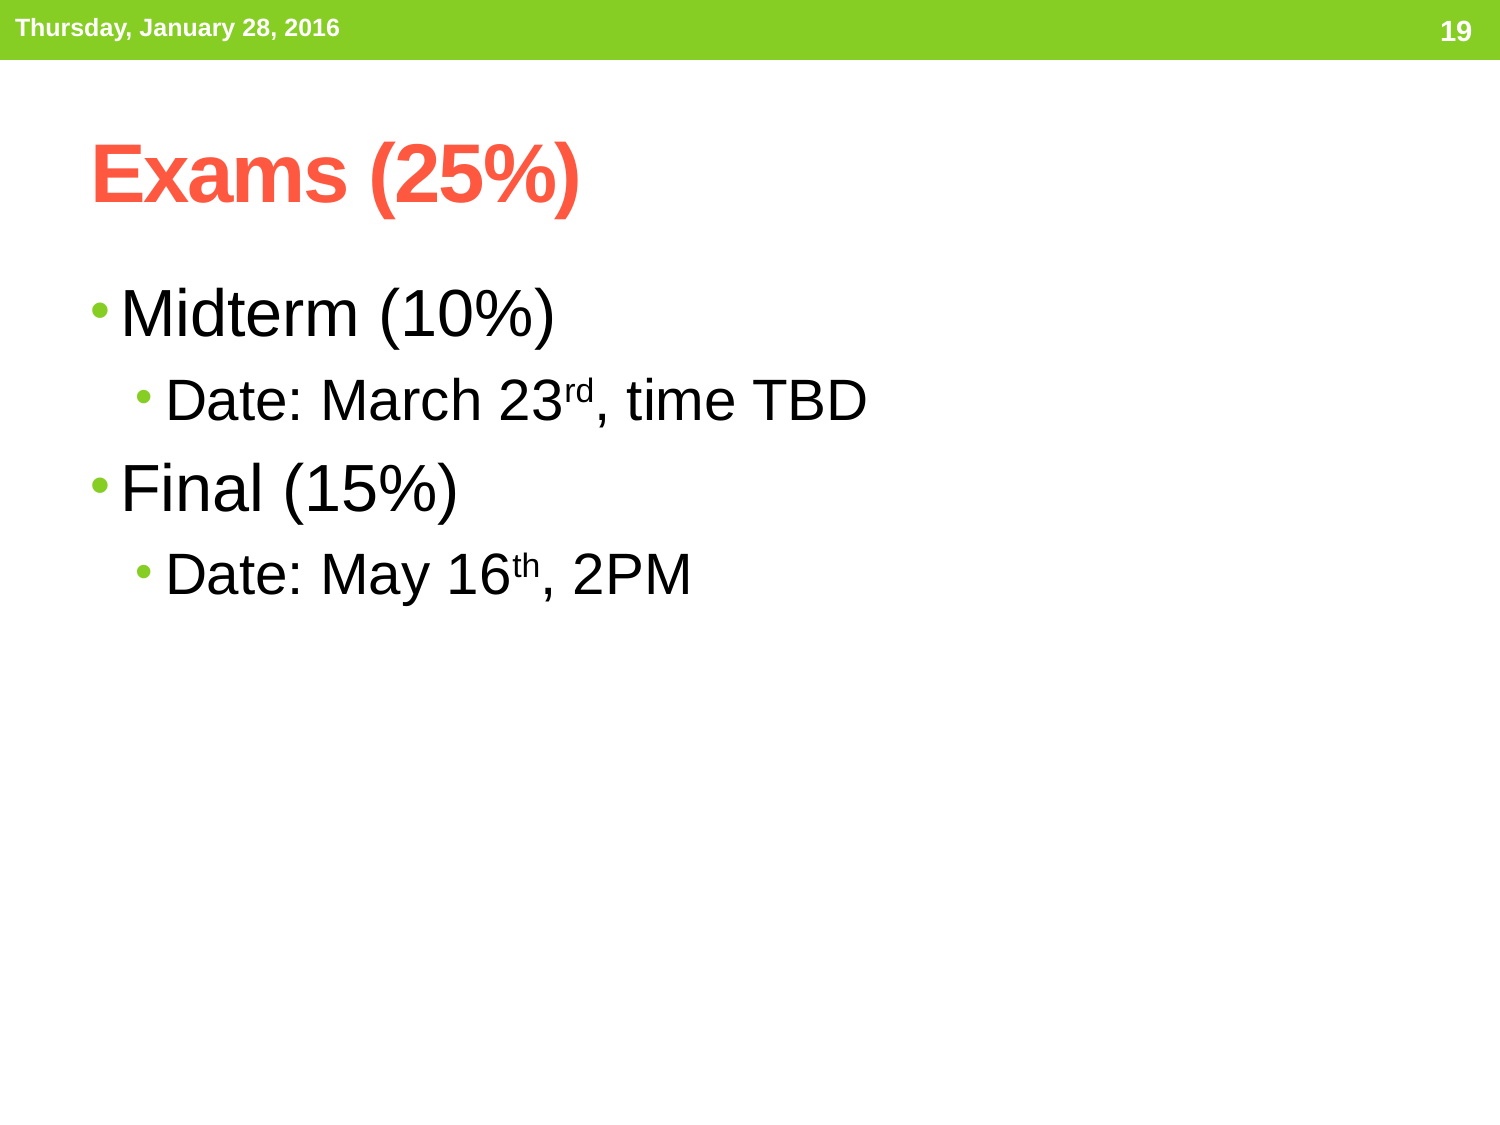

Thursday, January 28, 2016
19
# Exams (25%)
Midterm (10%)
Date: March 23rd, time TBD
Final (15%)
Date: May 16th, 2PM